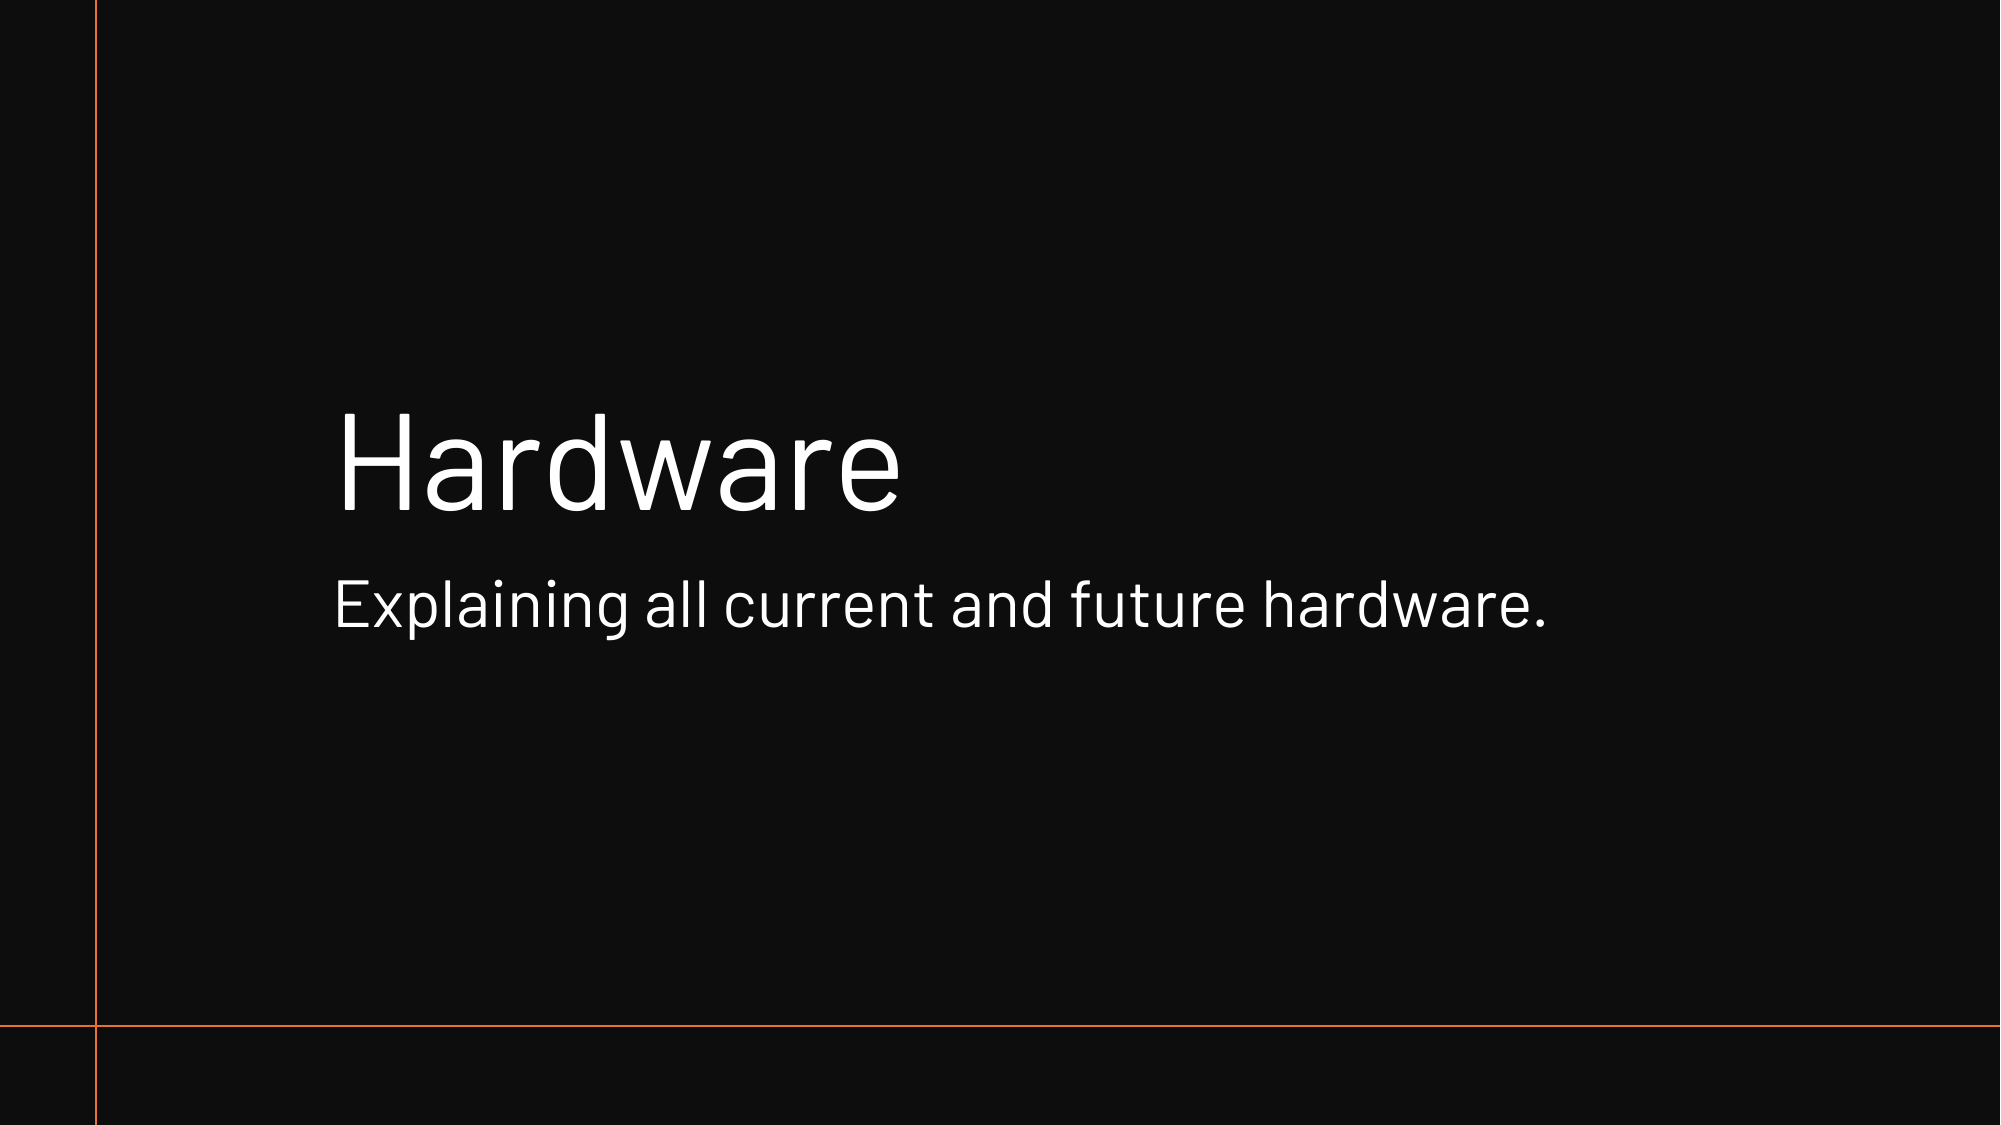

# Hardware
Explaining all current and future hardware.